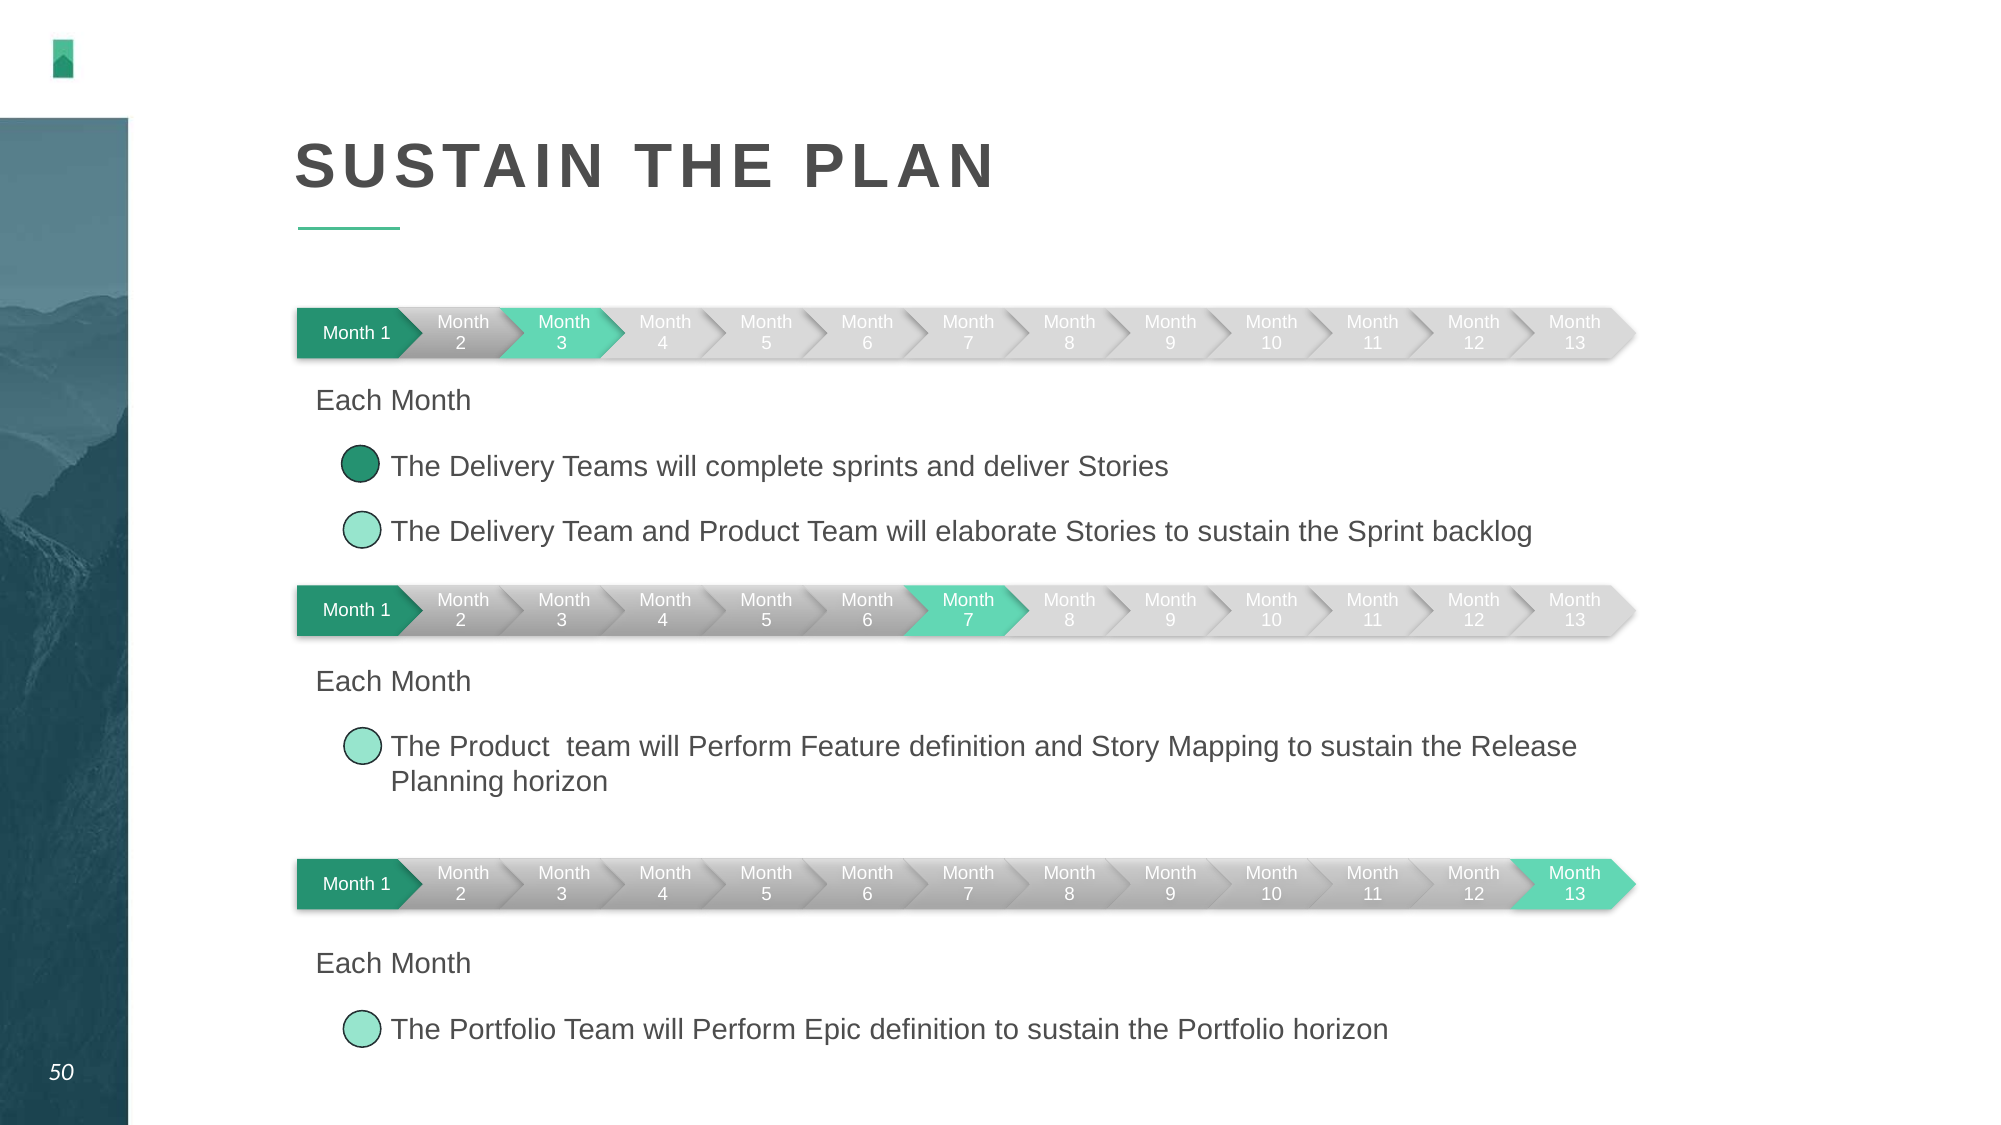

# Sustain the Plan
Month 1
Month 2
Month 3
Month 4
Month 5
Month 6
Month 7
Month 8
Month 9
Month 10
Month 11
Month 12
Month 13
Each Month
The Delivery Teams will complete sprints and deliver Stories
The Delivery Team and Product Team will elaborate Stories to sustain the Sprint backlog

Month 1
Month 2
Month 3
Month 4
Month 5
Month 6
Month 7
Month 8
Month 9
Month 10
Month 11
Month 12
Month 13
Each Month
The Product  team will Perform Feature definition and Story Mapping to sustain the Release Planning horizon

Month 1
Month 2
Month 3
Month 4
Month 5
Month 6
Month 7
Month 8
Month 9
Month 10
Month 11
Month 12
Month 13
Each Month
The Portfolio Team will Perform Epic definition to sustain the Portfolio horizon

50